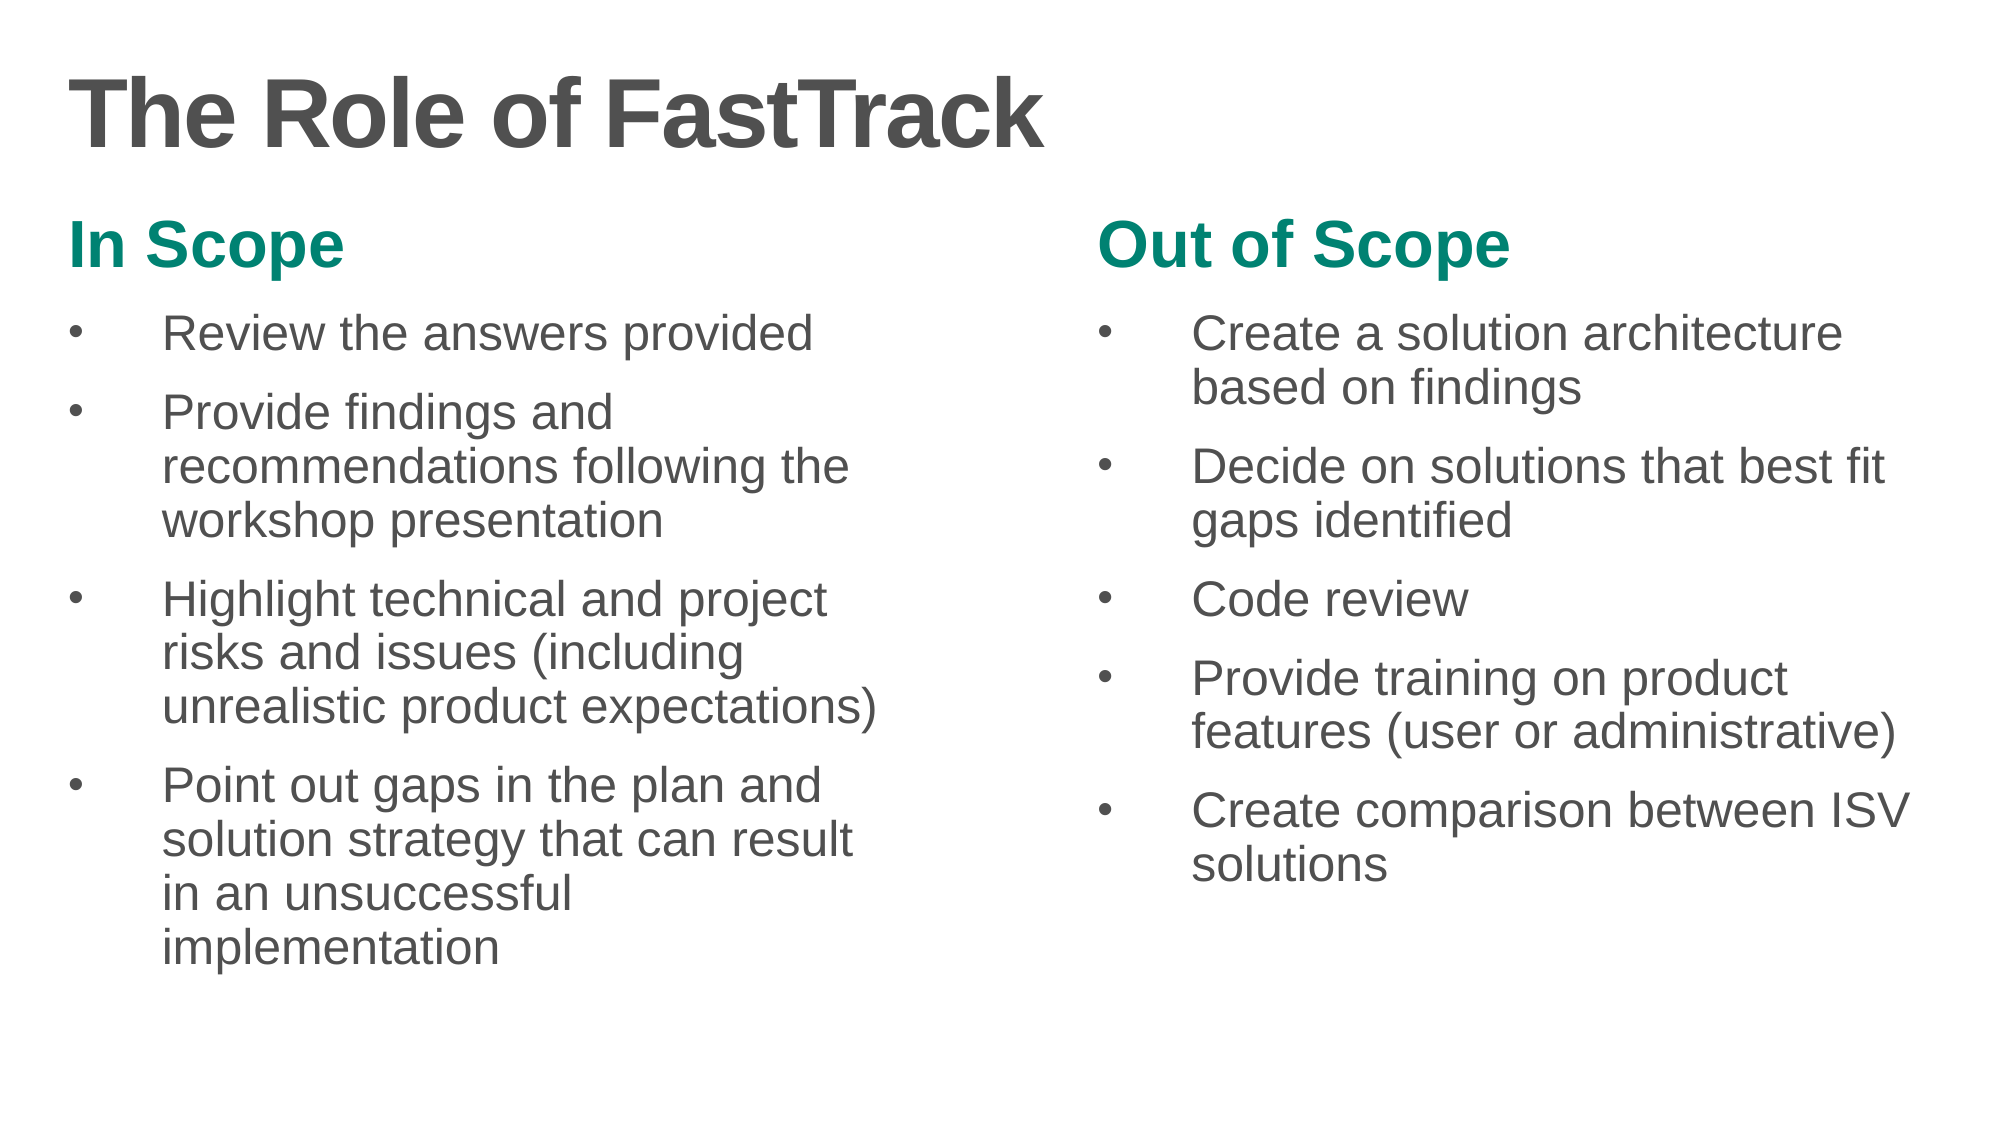

# The Role of FastTrack
In Scope
Review the answers provided
Provide findings and recommendations following the workshop presentation
Highlight technical and project risks and issues (including unrealistic product expectations)
Point out gaps in the plan and solution strategy that can result in an unsuccessful implementation
Out of Scope
Create a solution architecture based on findings
Decide on solutions that best fit gaps identified
Code review
Provide training on product features (user or administrative)
Create comparison between ISV solutions